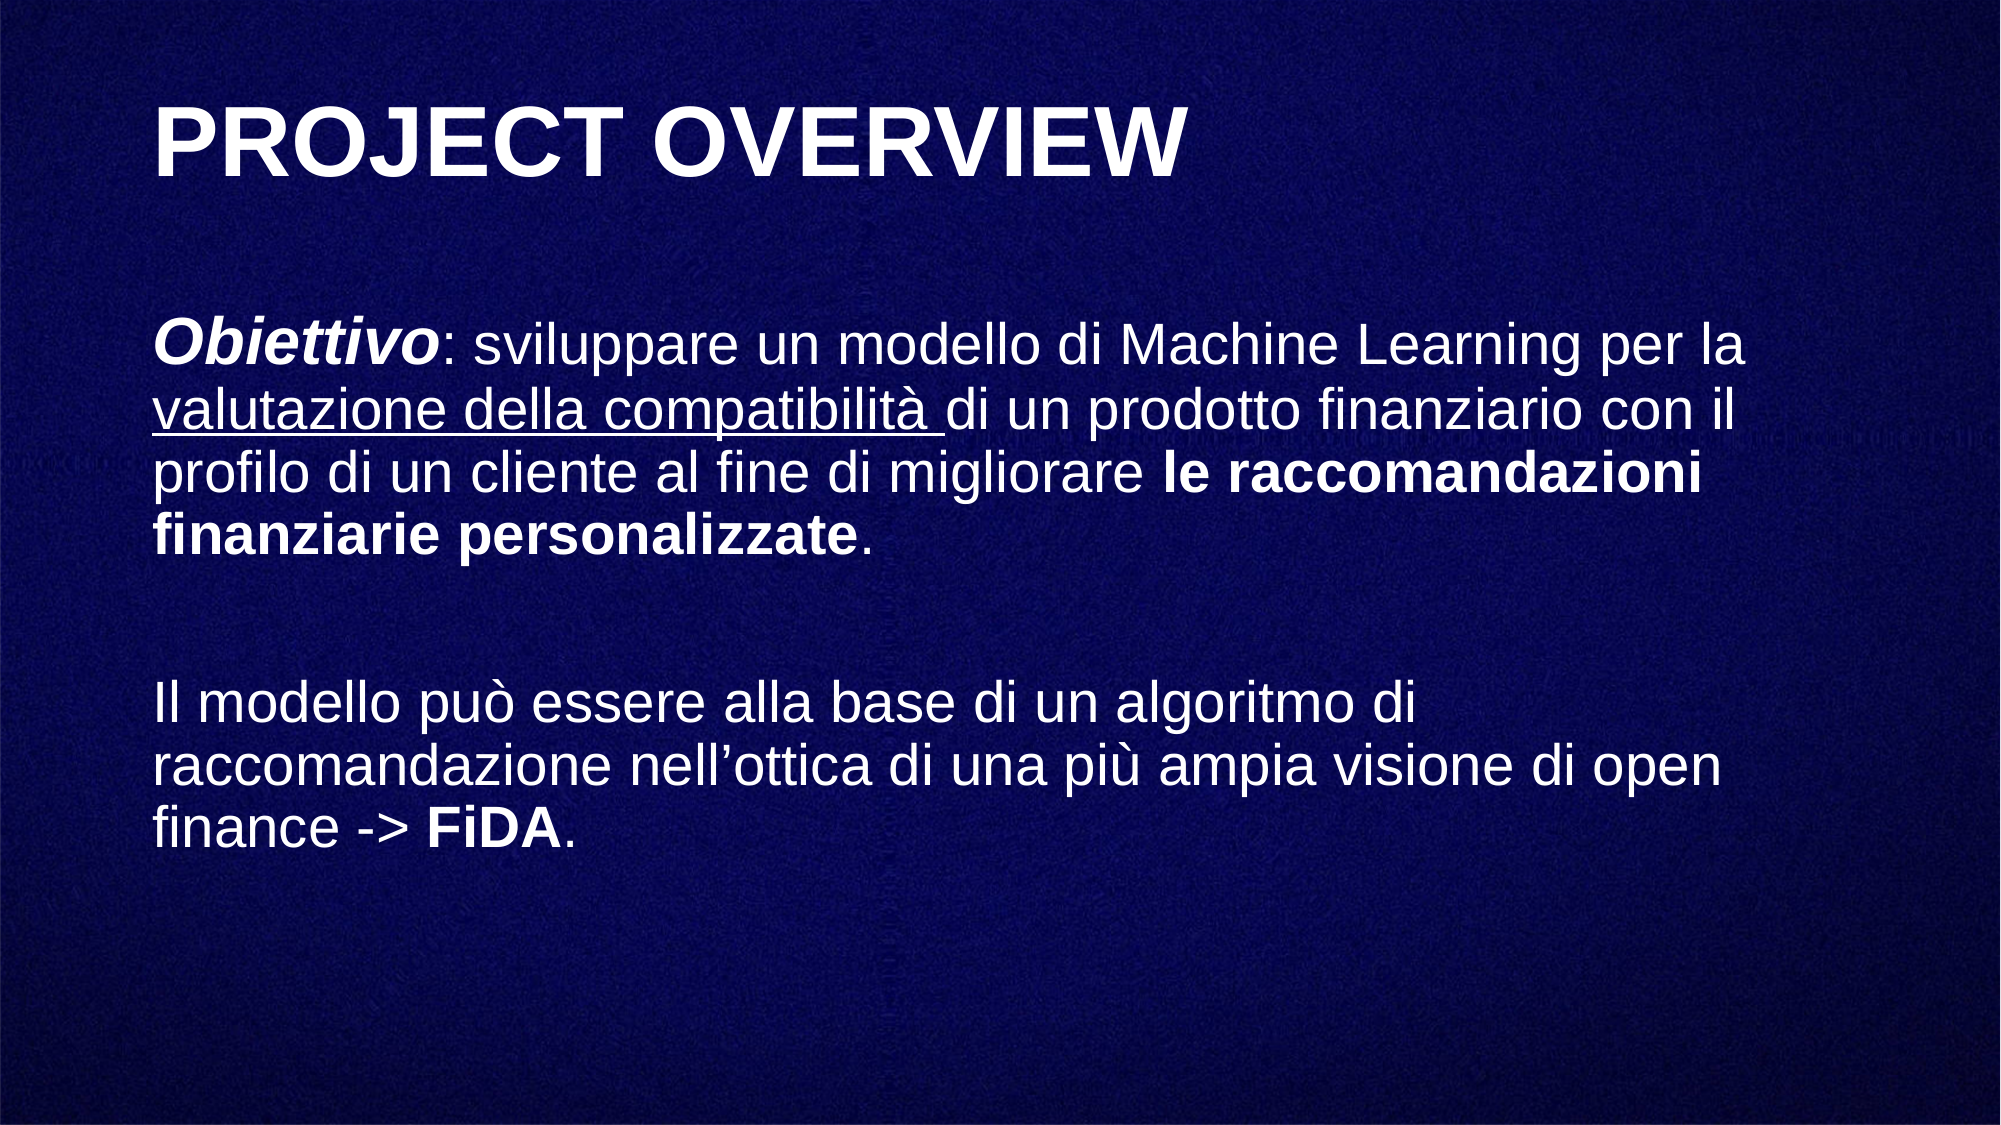

# PROJECT OVERVIEW
Obiettivo: sviluppare un modello di Machine Learning per la valutazione della compatibilità di un prodotto finanziario con il profilo di un cliente al fine di migliorare le raccomandazioni finanziarie personalizzate.

Il modello può essere alla base di un algoritmo di raccomandazione nell’ottica di una più ampia visione di open finance -> FiDA.